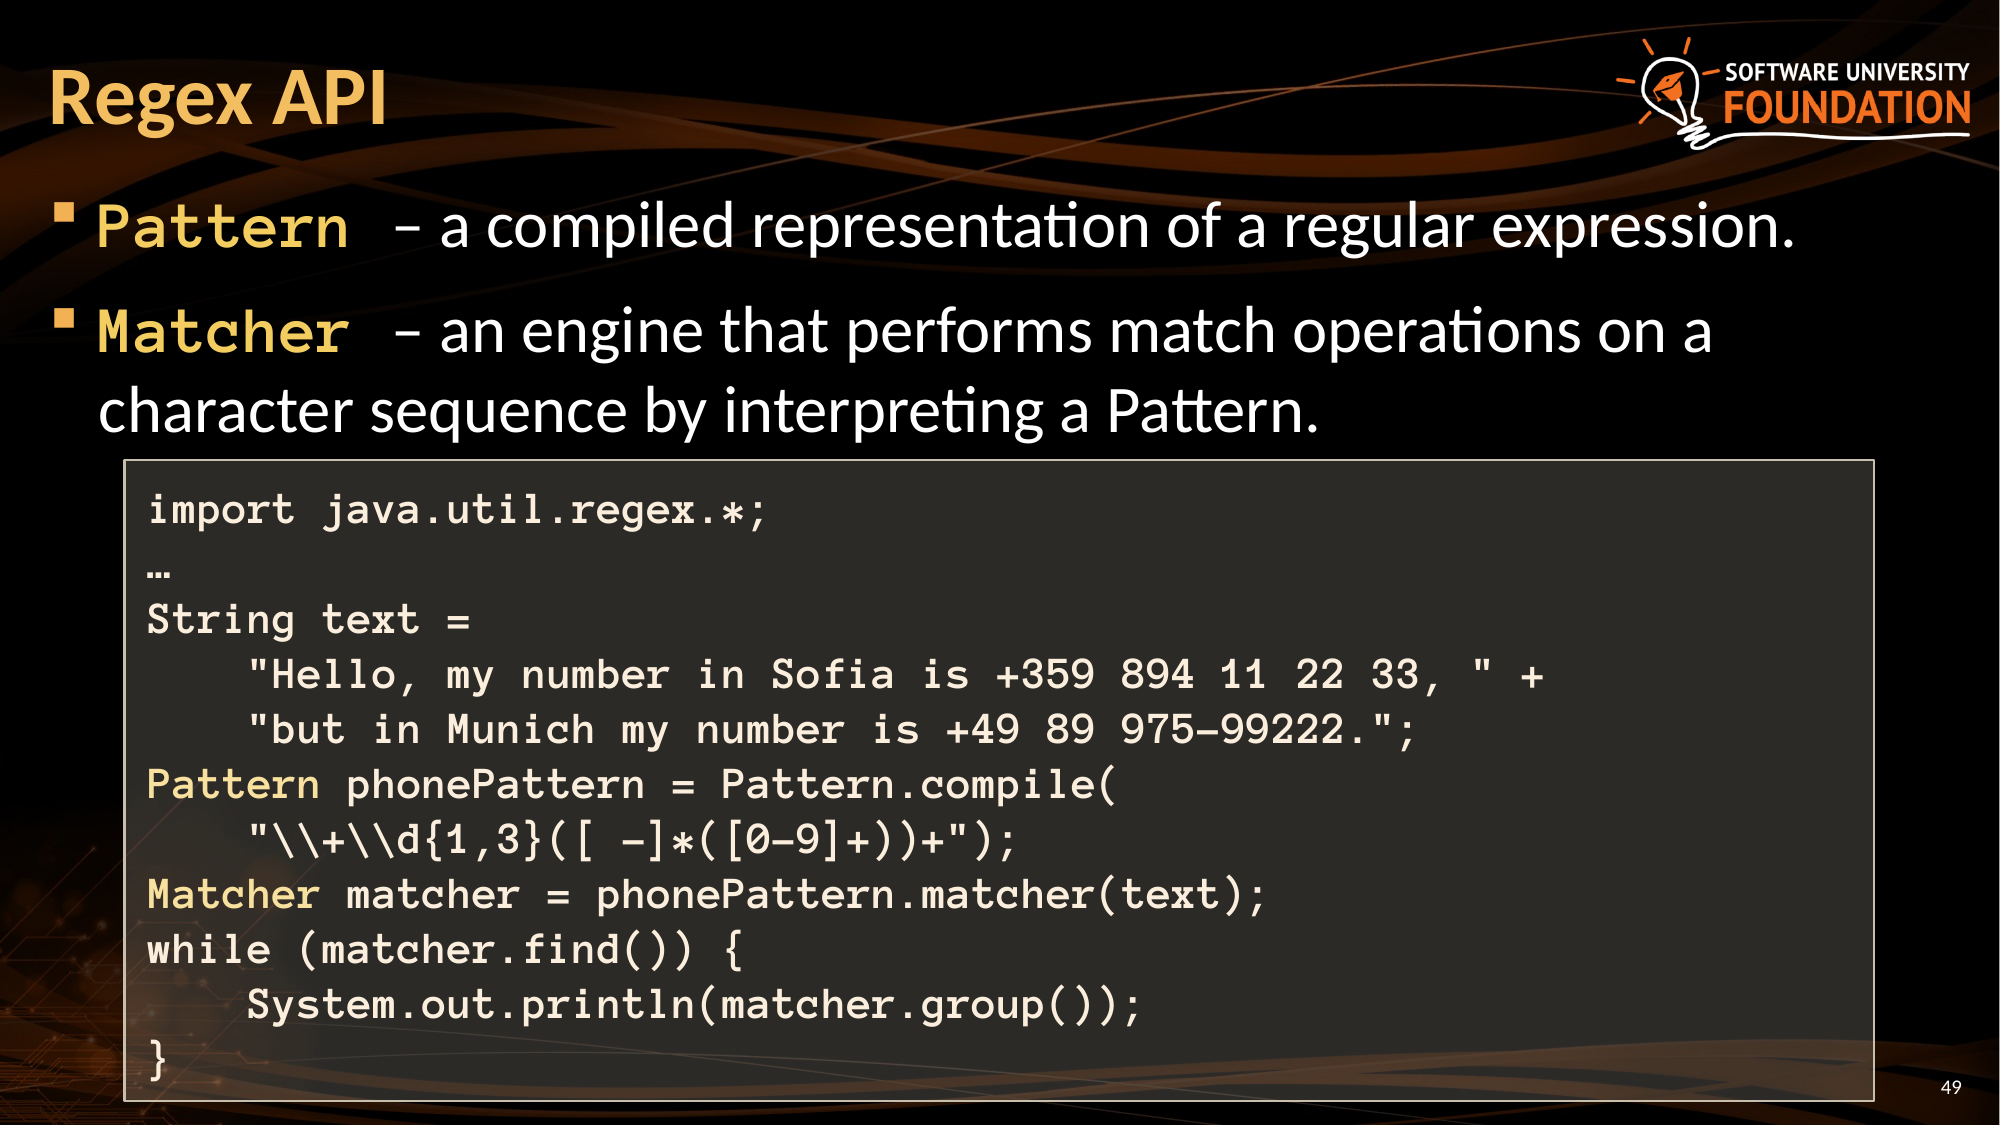

# Regex API
Pattern – a compiled representation of a regular expression.
Matcher – an engine that performs match operations on a character sequence by interpreting a Pattern.
import java.util.regex.*;
…
String text =
    "Hello, my number in Sofia is +359 894 11 22 33, " +
    "but in Munich my number is +49 89 975-99222.";
Pattern phonePattern = Pattern.compile(
    "\\+\\d{1,3}([ -]*([0-9]+))+");
Matcher matcher = phonePattern.matcher(text);
while (matcher.find()) {
    System.out.println(matcher.group());
}
49